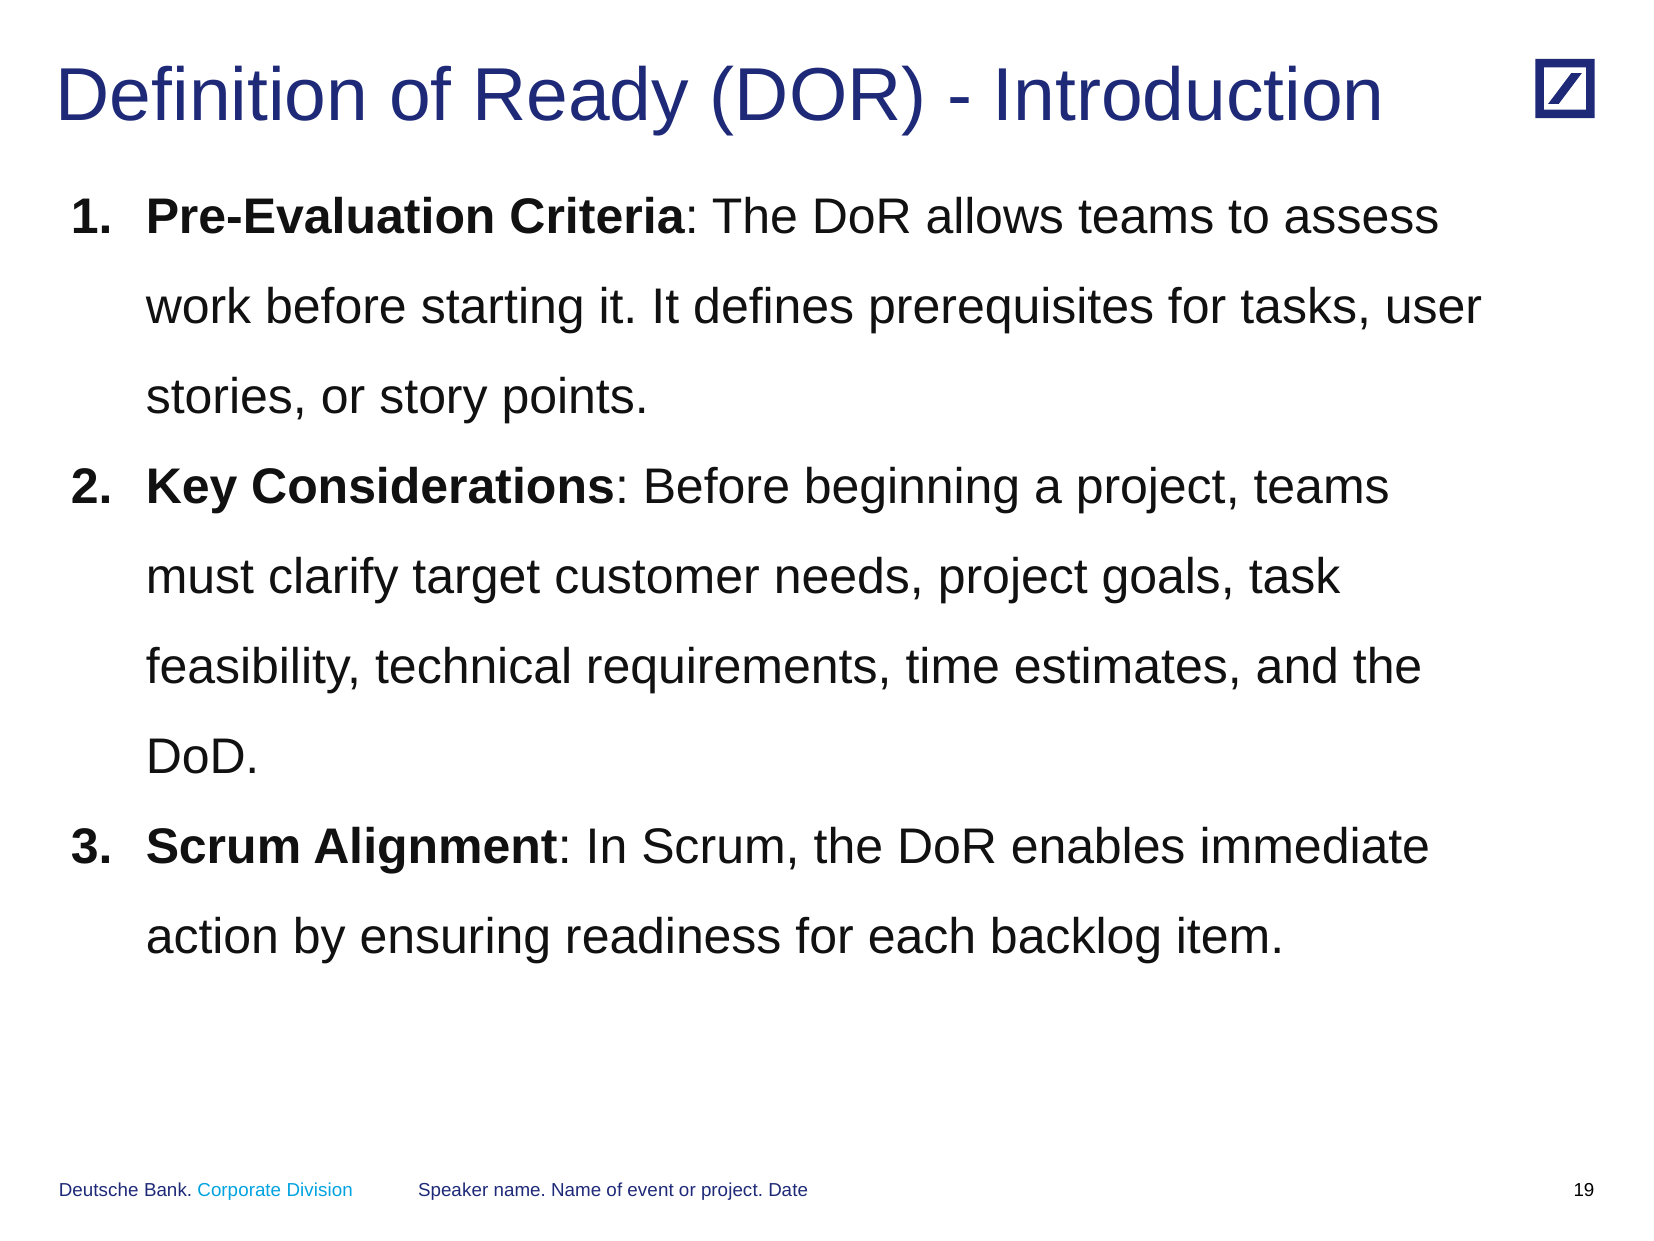

# Definition of Ready (DOR) - Introduction
Pre-Evaluation Criteria: The DoR allows teams to assess work before starting it. It defines prerequisites for tasks, user stories, or story points.
Key Considerations: Before beginning a project, teams must clarify target customer needs, project goals, task feasibility, technical requirements, time estimates, and the DoD.
Scrum Alignment: In Scrum, the DoR enables immediate action by ensuring readiness for each backlog item.

Speaker name. Name of event or project. Date
19